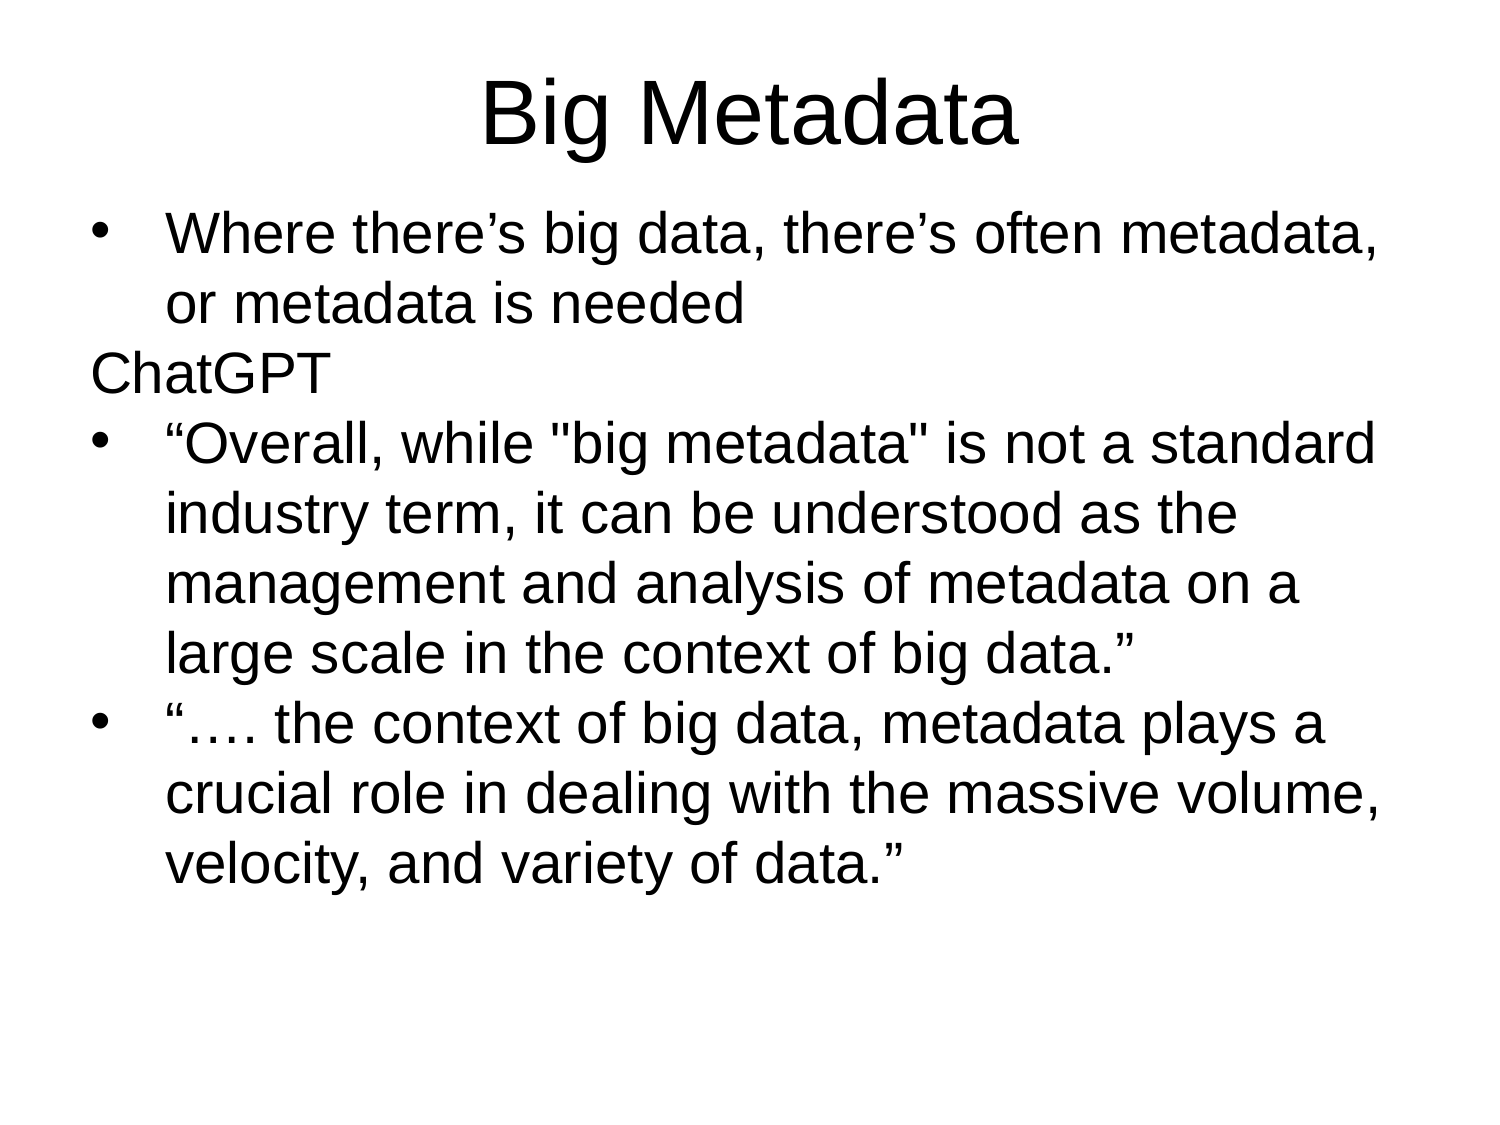

# Big Metadata
Where there’s big data, there’s often metadata, or metadata is needed
ChatGPT
“Overall, while "big metadata" is not a standard industry term, it can be understood as the management and analysis of metadata on a large scale in the context of big data.”
“…. the context of big data, metadata plays a crucial role in dealing with the massive volume, velocity, and variety of data.”